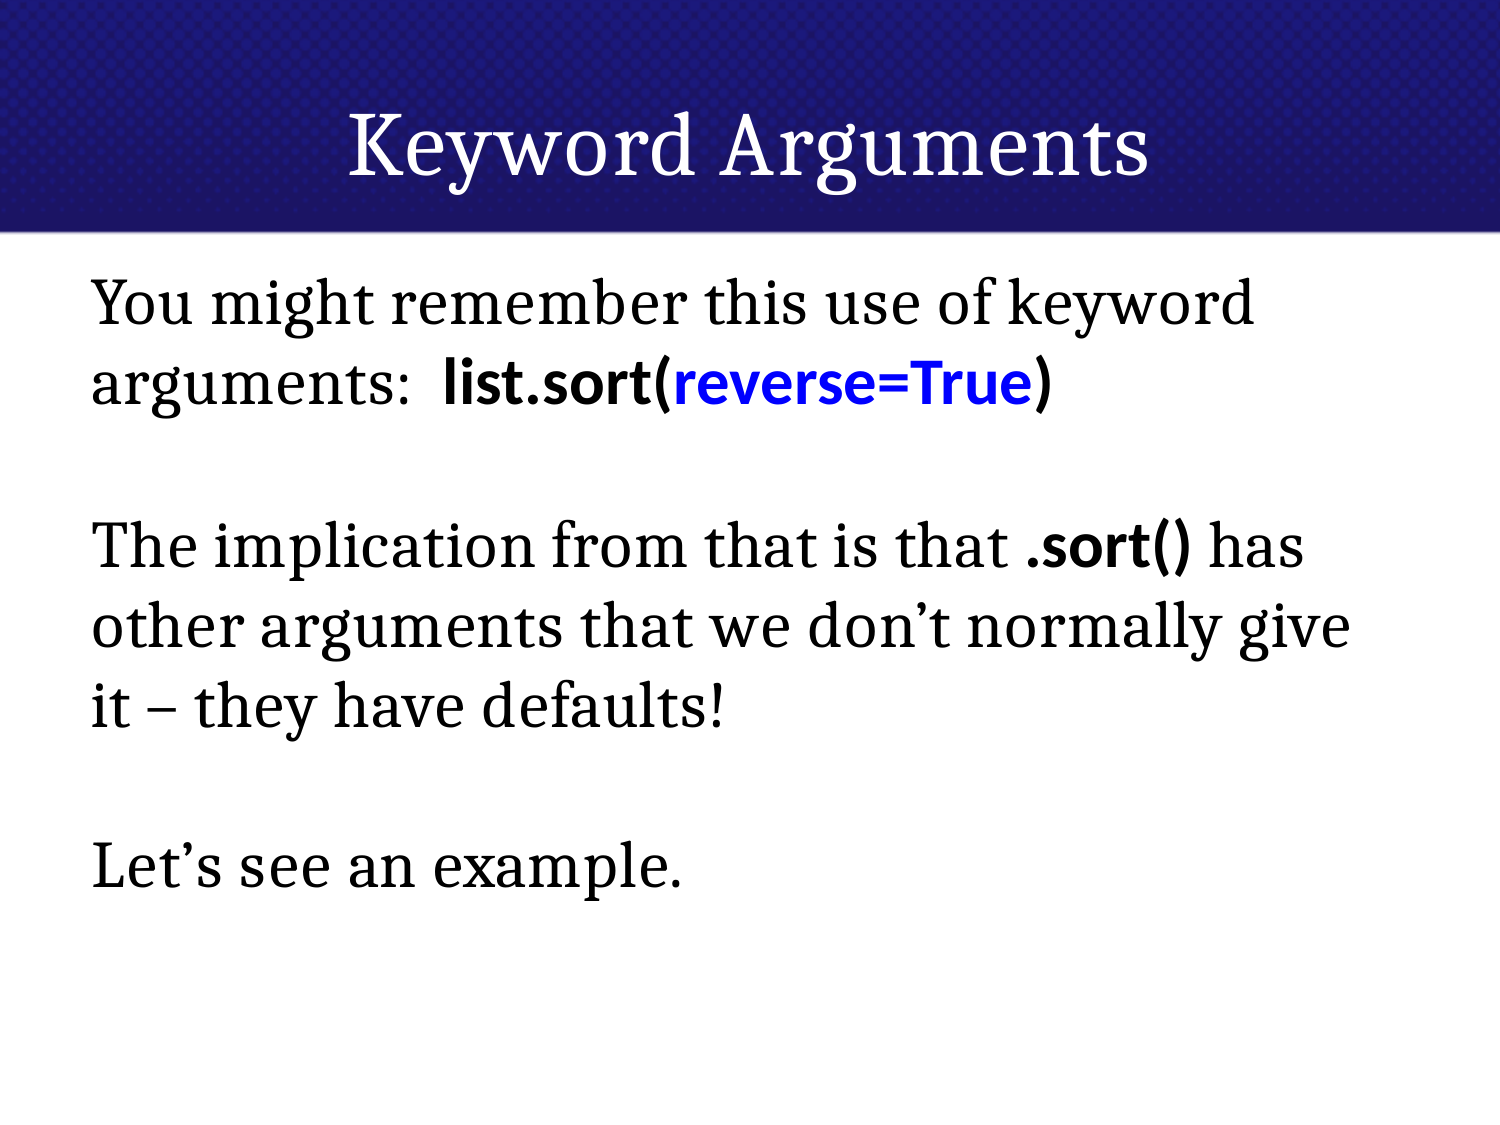

# Keyword Arguments
You might remember this use of keyword arguments:  list.sort(reverse=True)

The implication from that is that .sort() has other arguments that we don’t normally give
it – they have defaults!
Let’s see an example.